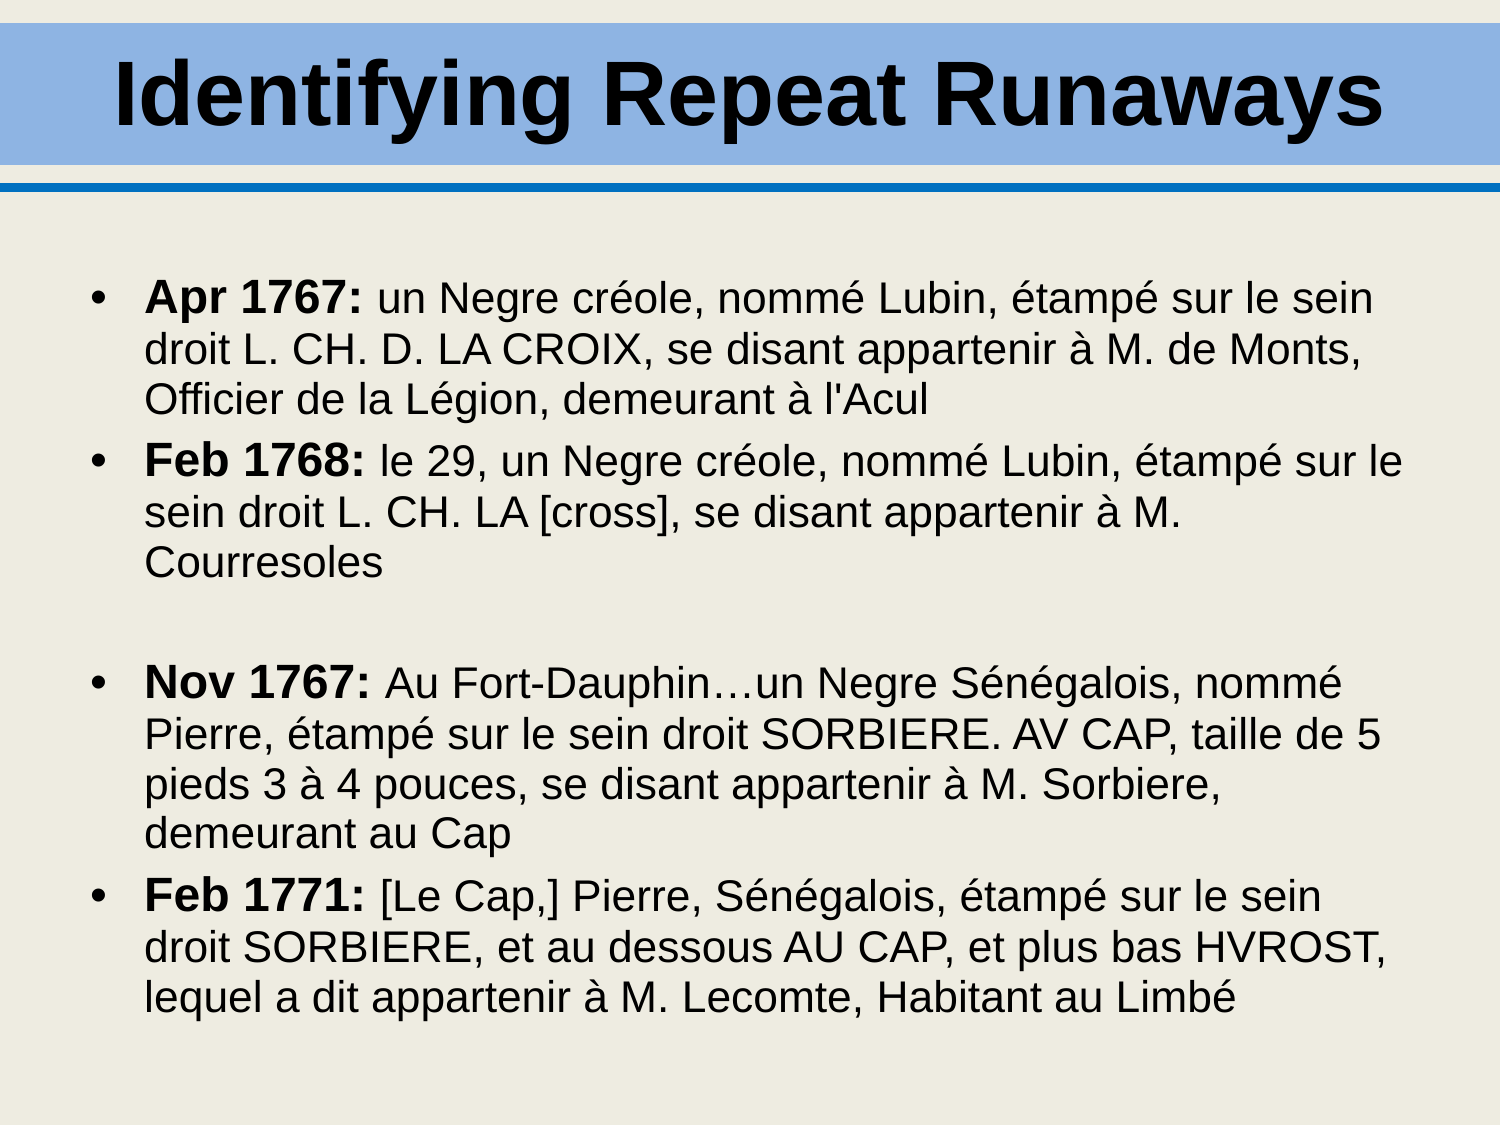

Identifying Repeat Runaways
Apr 1767: un Negre créole, nommé Lubin, étampé sur le sein droit L. CH. D. LA CROIX, se disant appartenir à M. de Monts, Officier de la Légion, demeurant à l'Acul
Feb 1768: le 29, un Negre créole, nommé Lubin, étampé sur le sein droit L. CH. LA [cross], se disant appartenir à M. Courresoles

Nov 1767: Au Fort-Dauphin…un Negre Sénégalois, nommé Pierre, étampé sur le sein droit SORBIERE. AV CAP, taille de 5 pieds 3 à 4 pouces, se disant appartenir à M. Sorbiere, demeurant au Cap
Feb 1771: [Le Cap,] Pierre, Sénégalois, étampé sur le sein droit SORBIERE, et au dessous AU CAP, et plus bas HVROST, lequel a dit appartenir à M. Lecomte, Habitant au Limbé